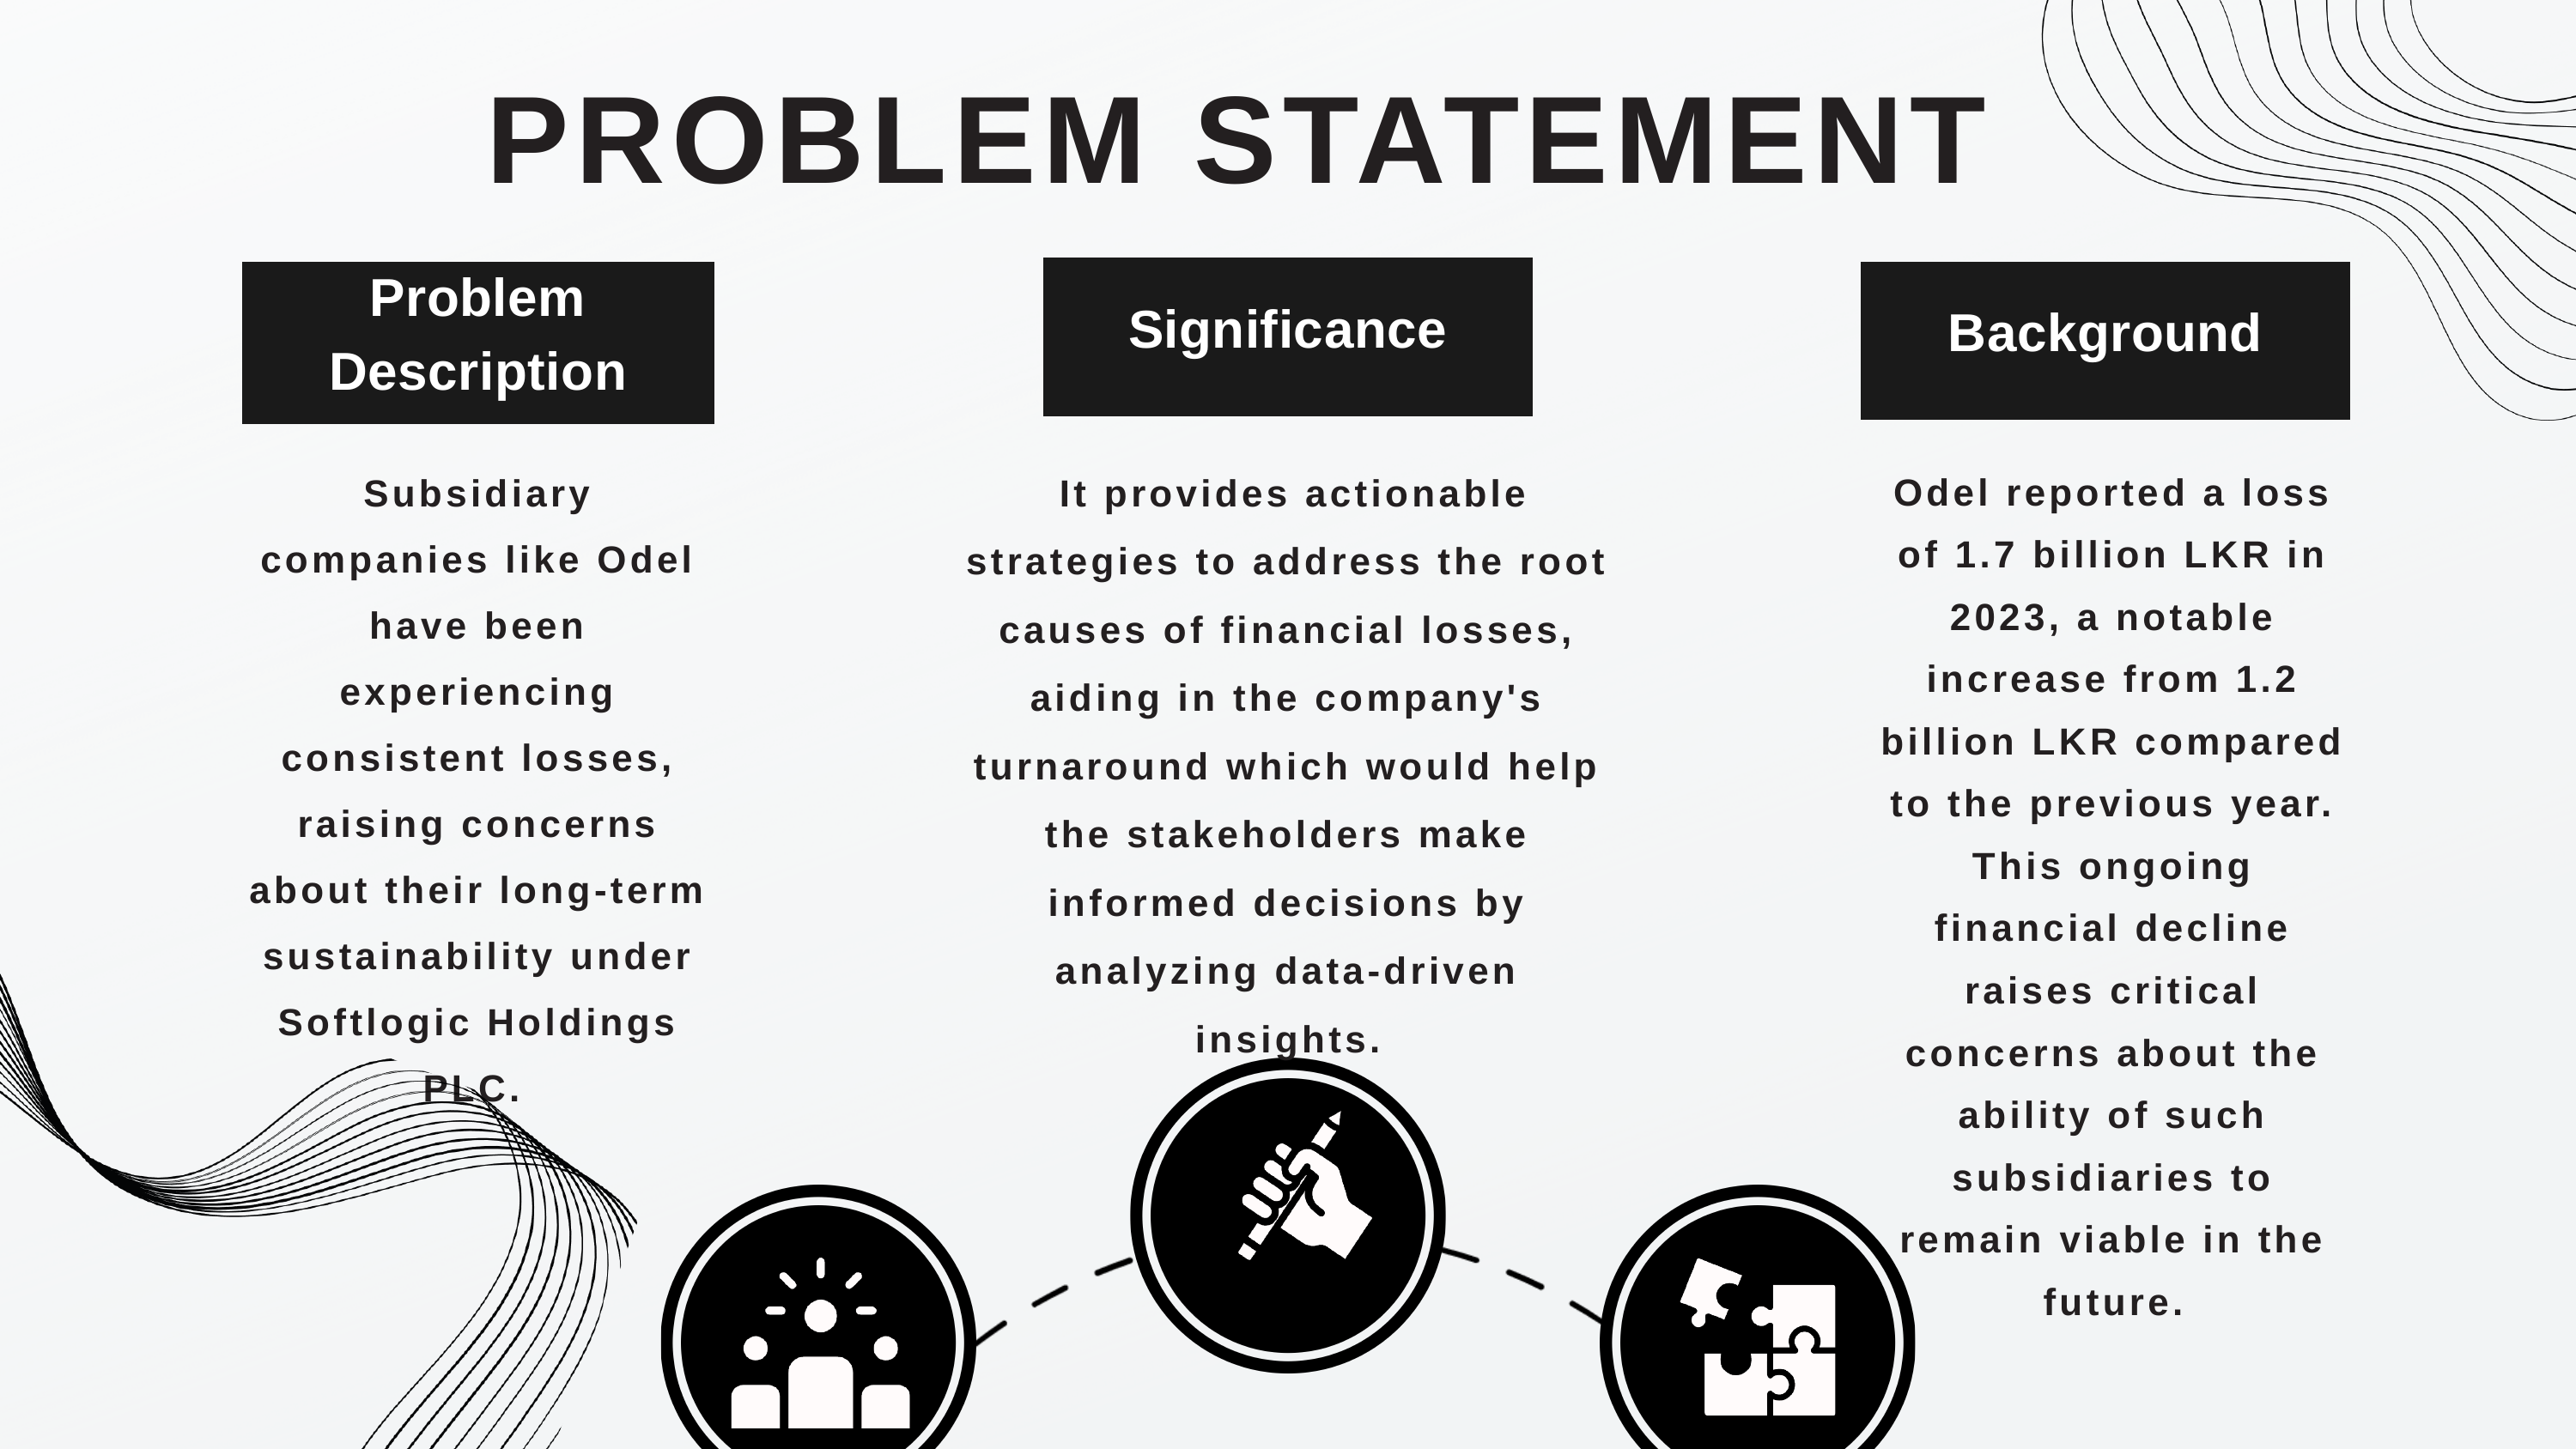

PROBLEM STATEMENT

Significance

Problem Description

Background
 It provides actionable strategies to address the root causes of financial losses, aiding in the company's turnaround which would help the stakeholders make informed decisions by analyzing data-driven insights.

Subsidiary companies like Odel have been experiencing consistent losses, raising concerns about their long-term sustainability under Softlogic Holdings PLC.

Odel reported a loss of 1.7 billion LKR in 2023, a notable increase from 1.2 billion LKR compared to the previous year. This ongoing financial decline raises critical concerns about the ability of such subsidiaries to remain viable in the future.